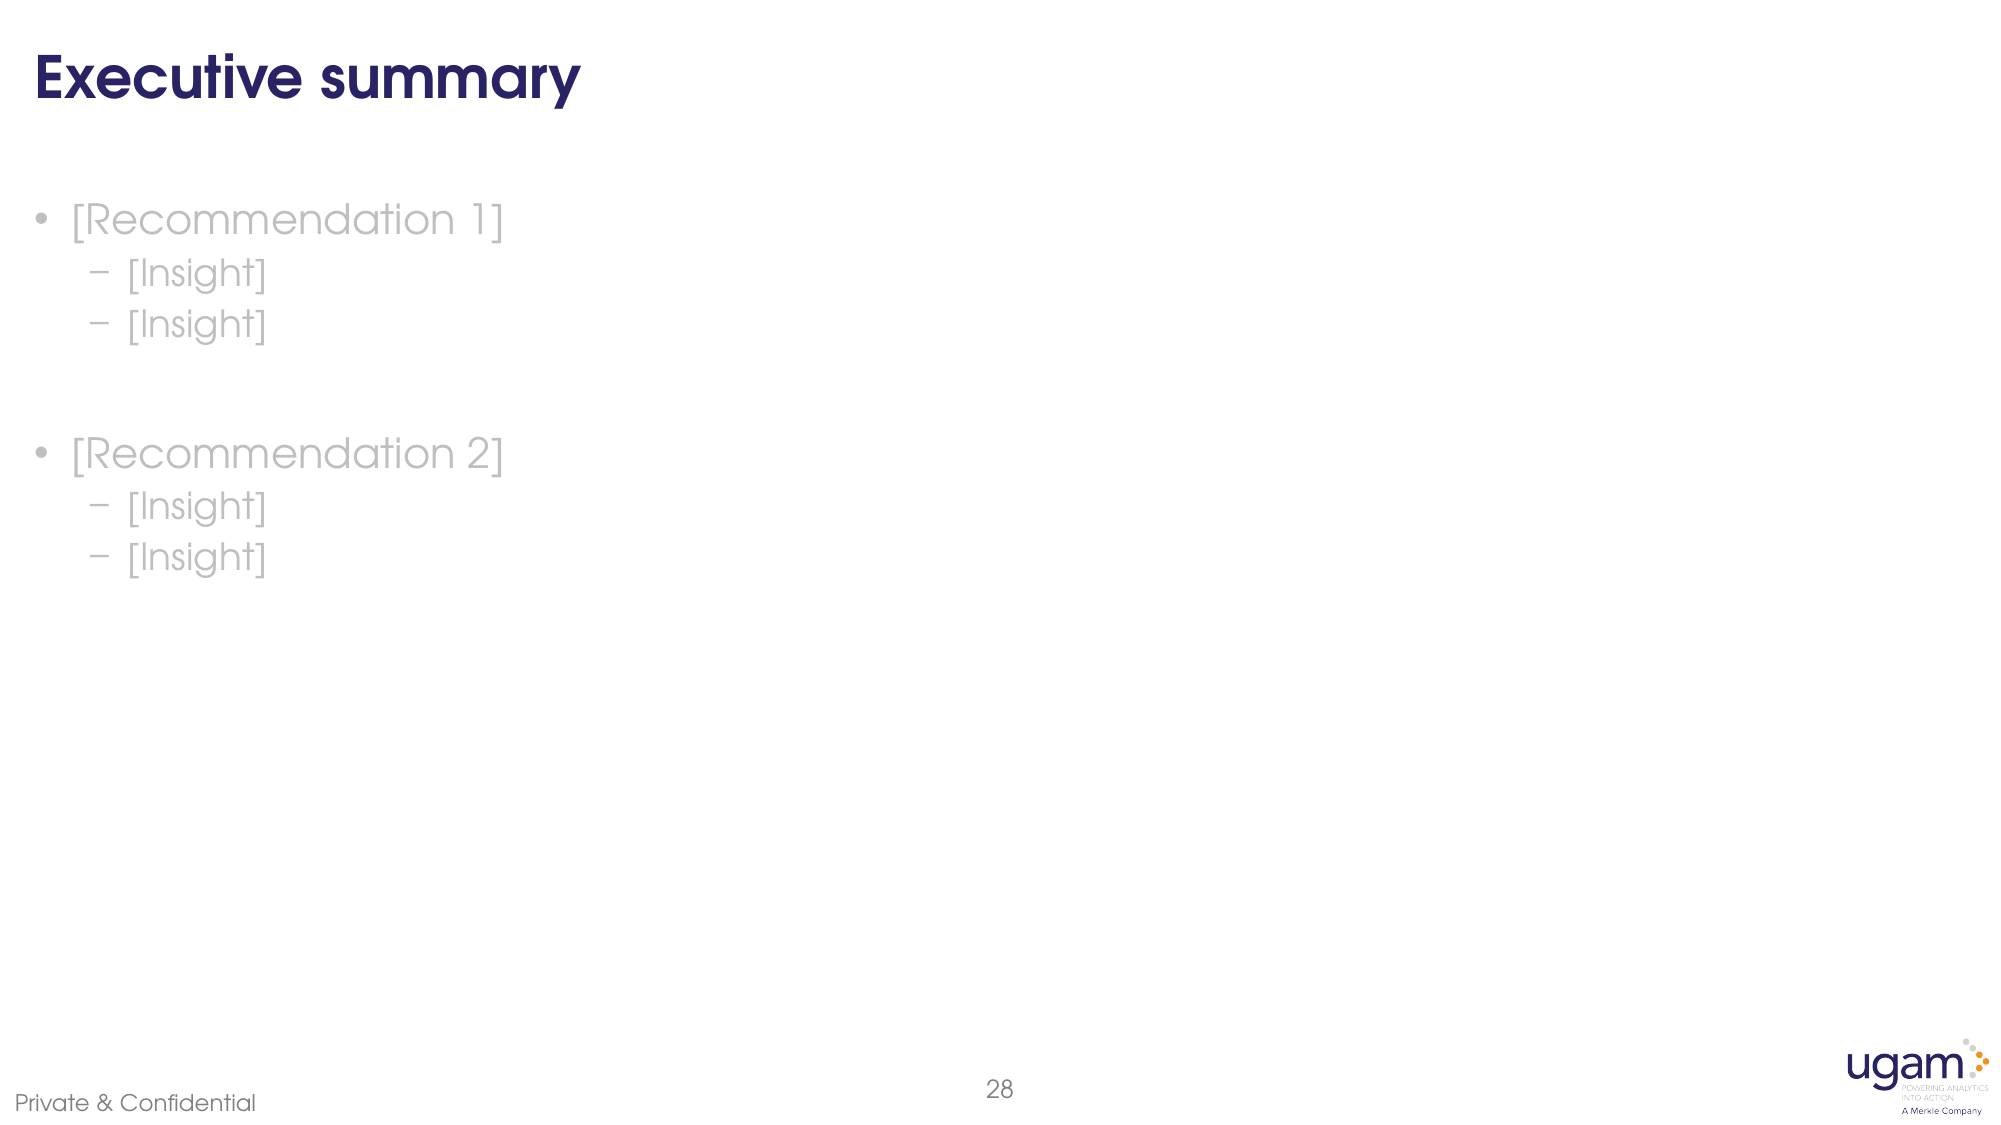

Executive Summary
general template

Recommendation (a decision – what can be done by the client)
Insight 1 (why)
Insight 2 (why)
Insights should justify or support the recommendations

Erase the gray text before using the slide.
# Executive summary
[Recommendation 1]
[Insight]
[Insight]

[Recommendation 2]
[Insight]
[Insight]